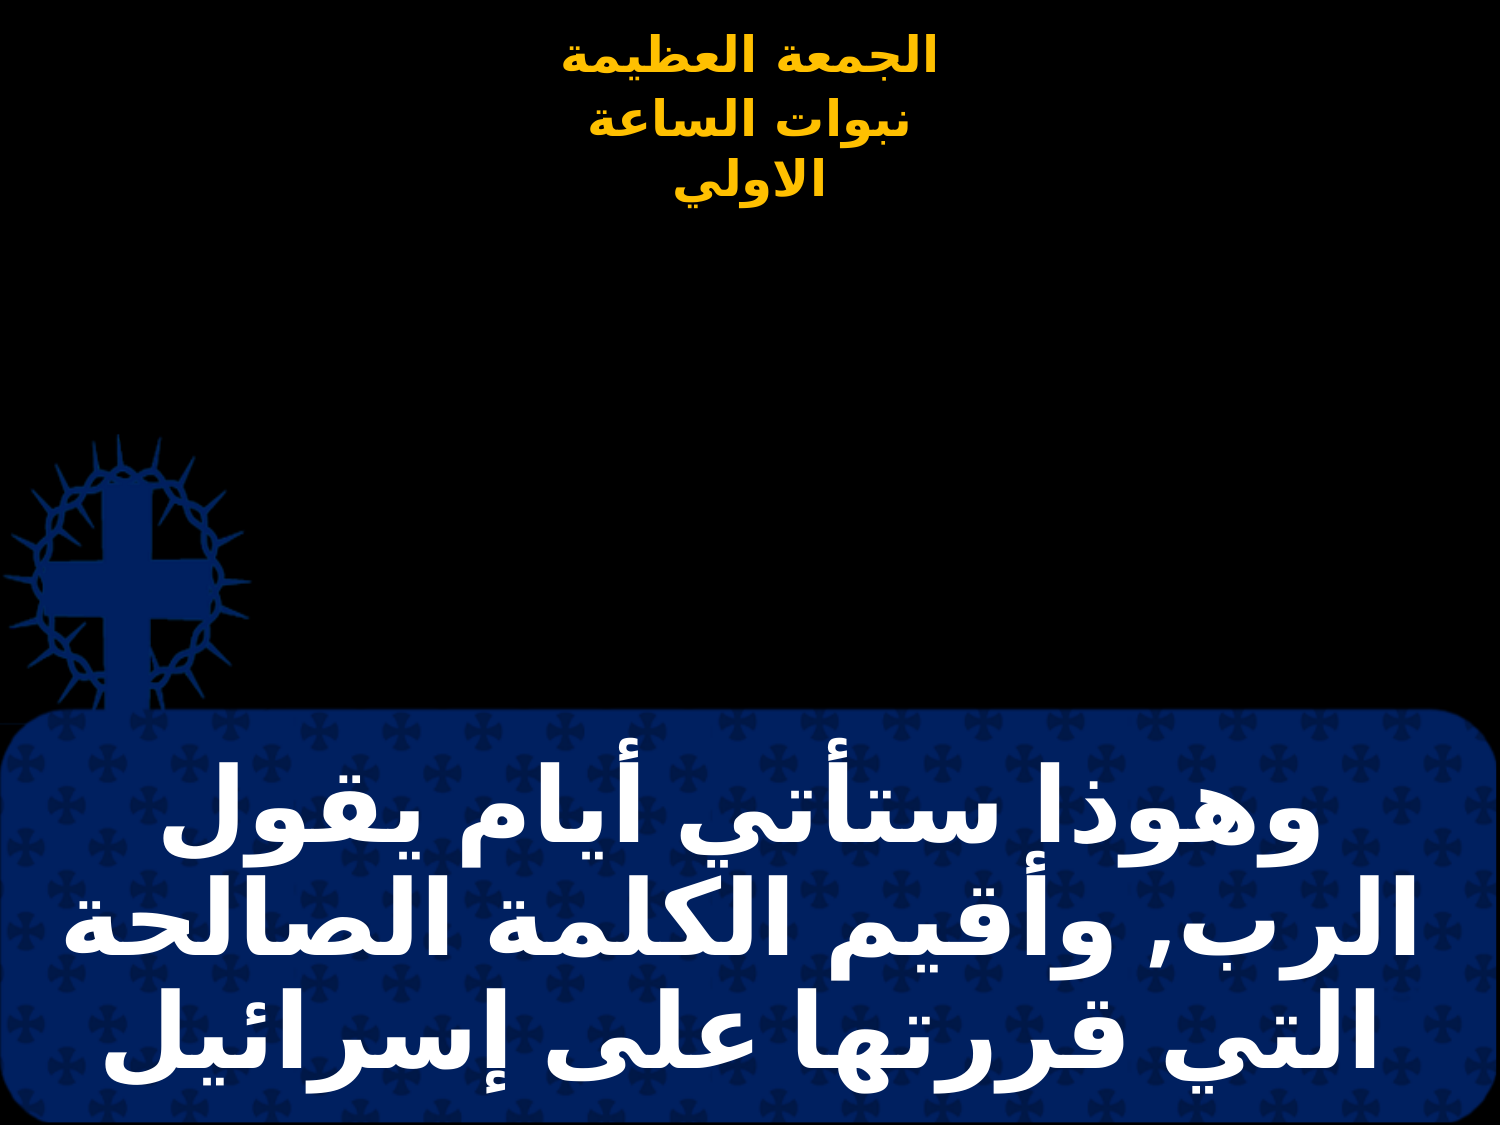

# وهوذا ستأتي أيام يقول الرب, وأقيم الكلمة الصالحة التي قررتها على إسرائيل